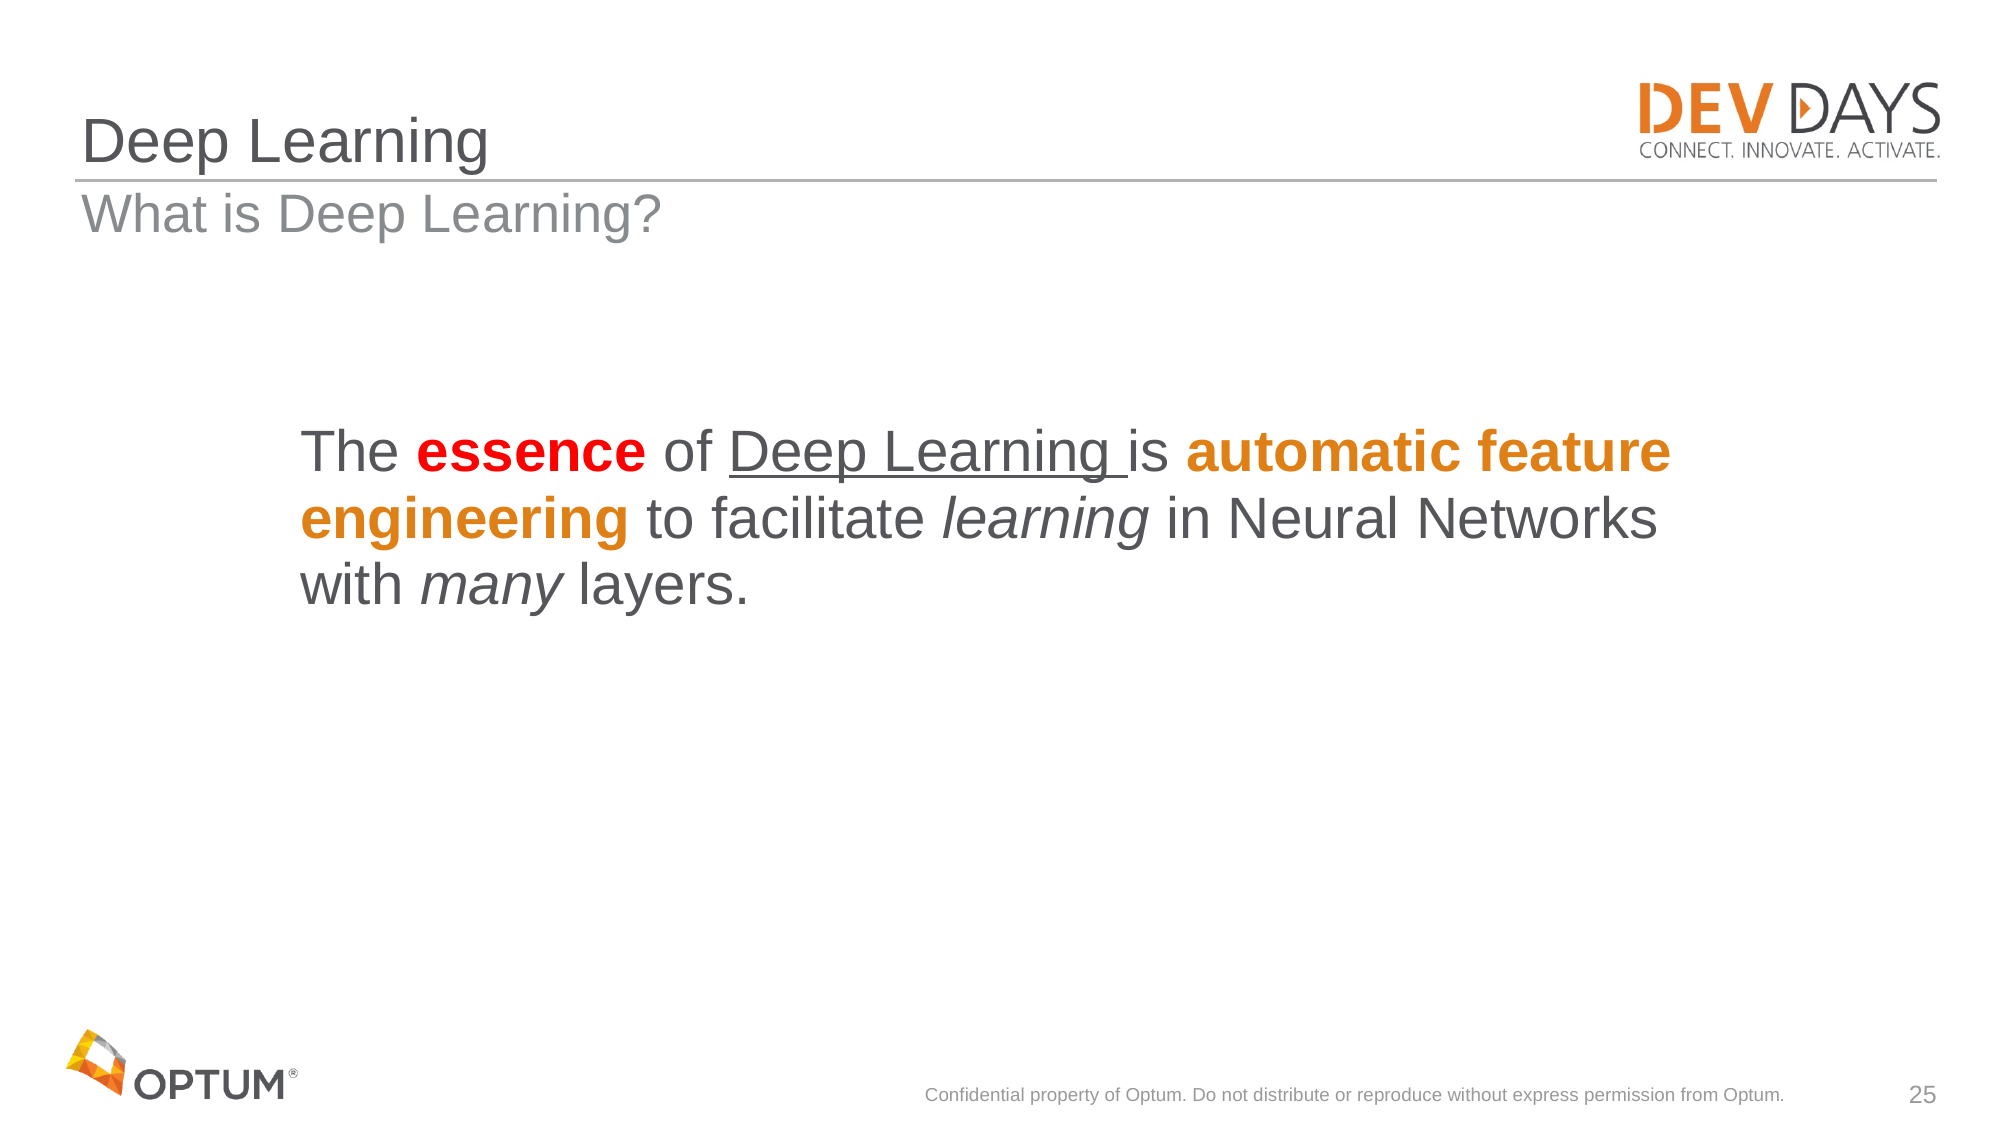

# Deep Learning
What is Deep Learning?
The essence of Deep Learning is automatic feature engineering to facilitate learning in Neural Networks with many layers.

Confidential property of Optum. Do not distribute or reproduce without express permission from Optum.
25